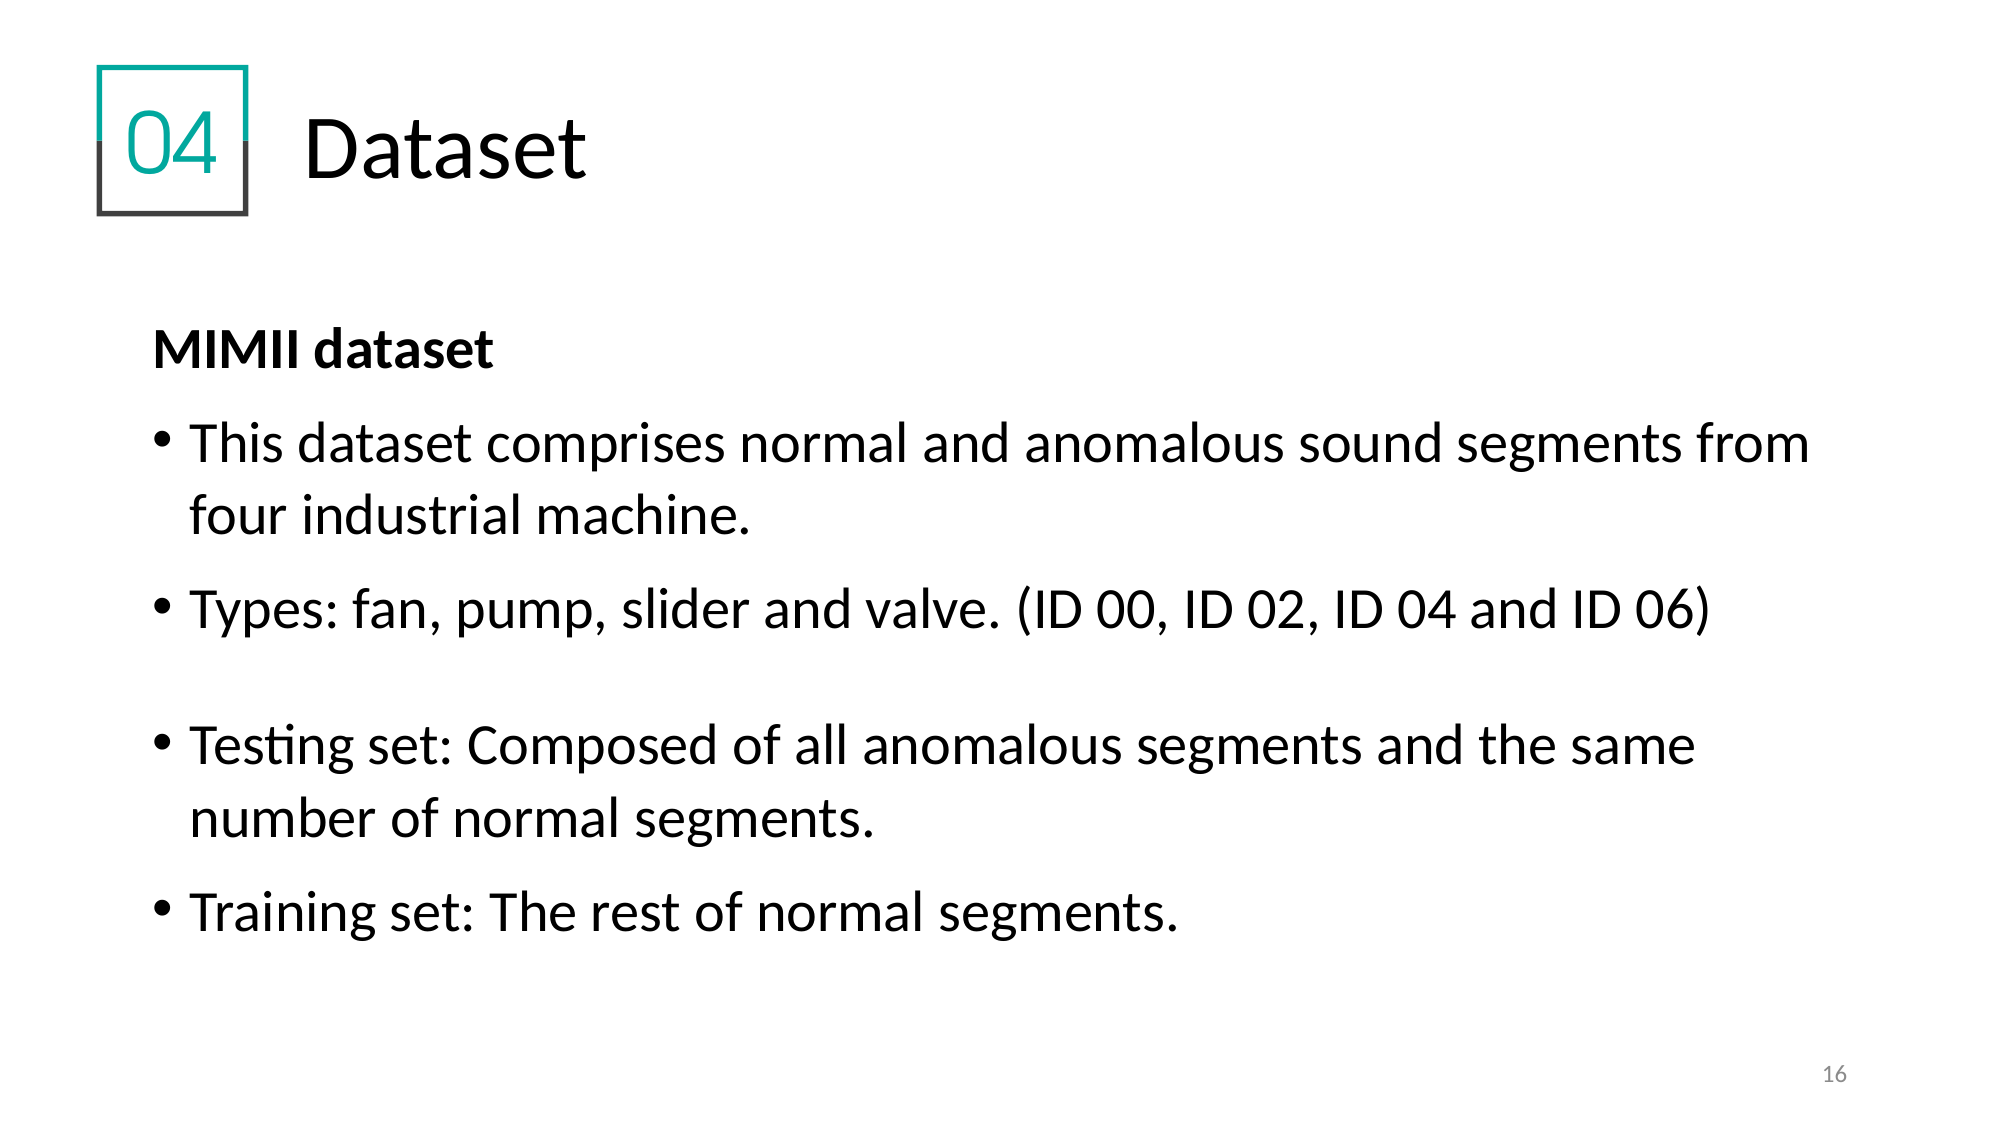

Dataset

04

MIMII dataset
This dataset comprises normal and anomalous sound segments from four industrial machine.
Types: fan, pump, slider and valve. (ID 00, ID 02, ID 04 and ID 06)

Testing set: Composed of all anomalous segments and the same number of normal segments.
Training set: The rest of normal segments.
16